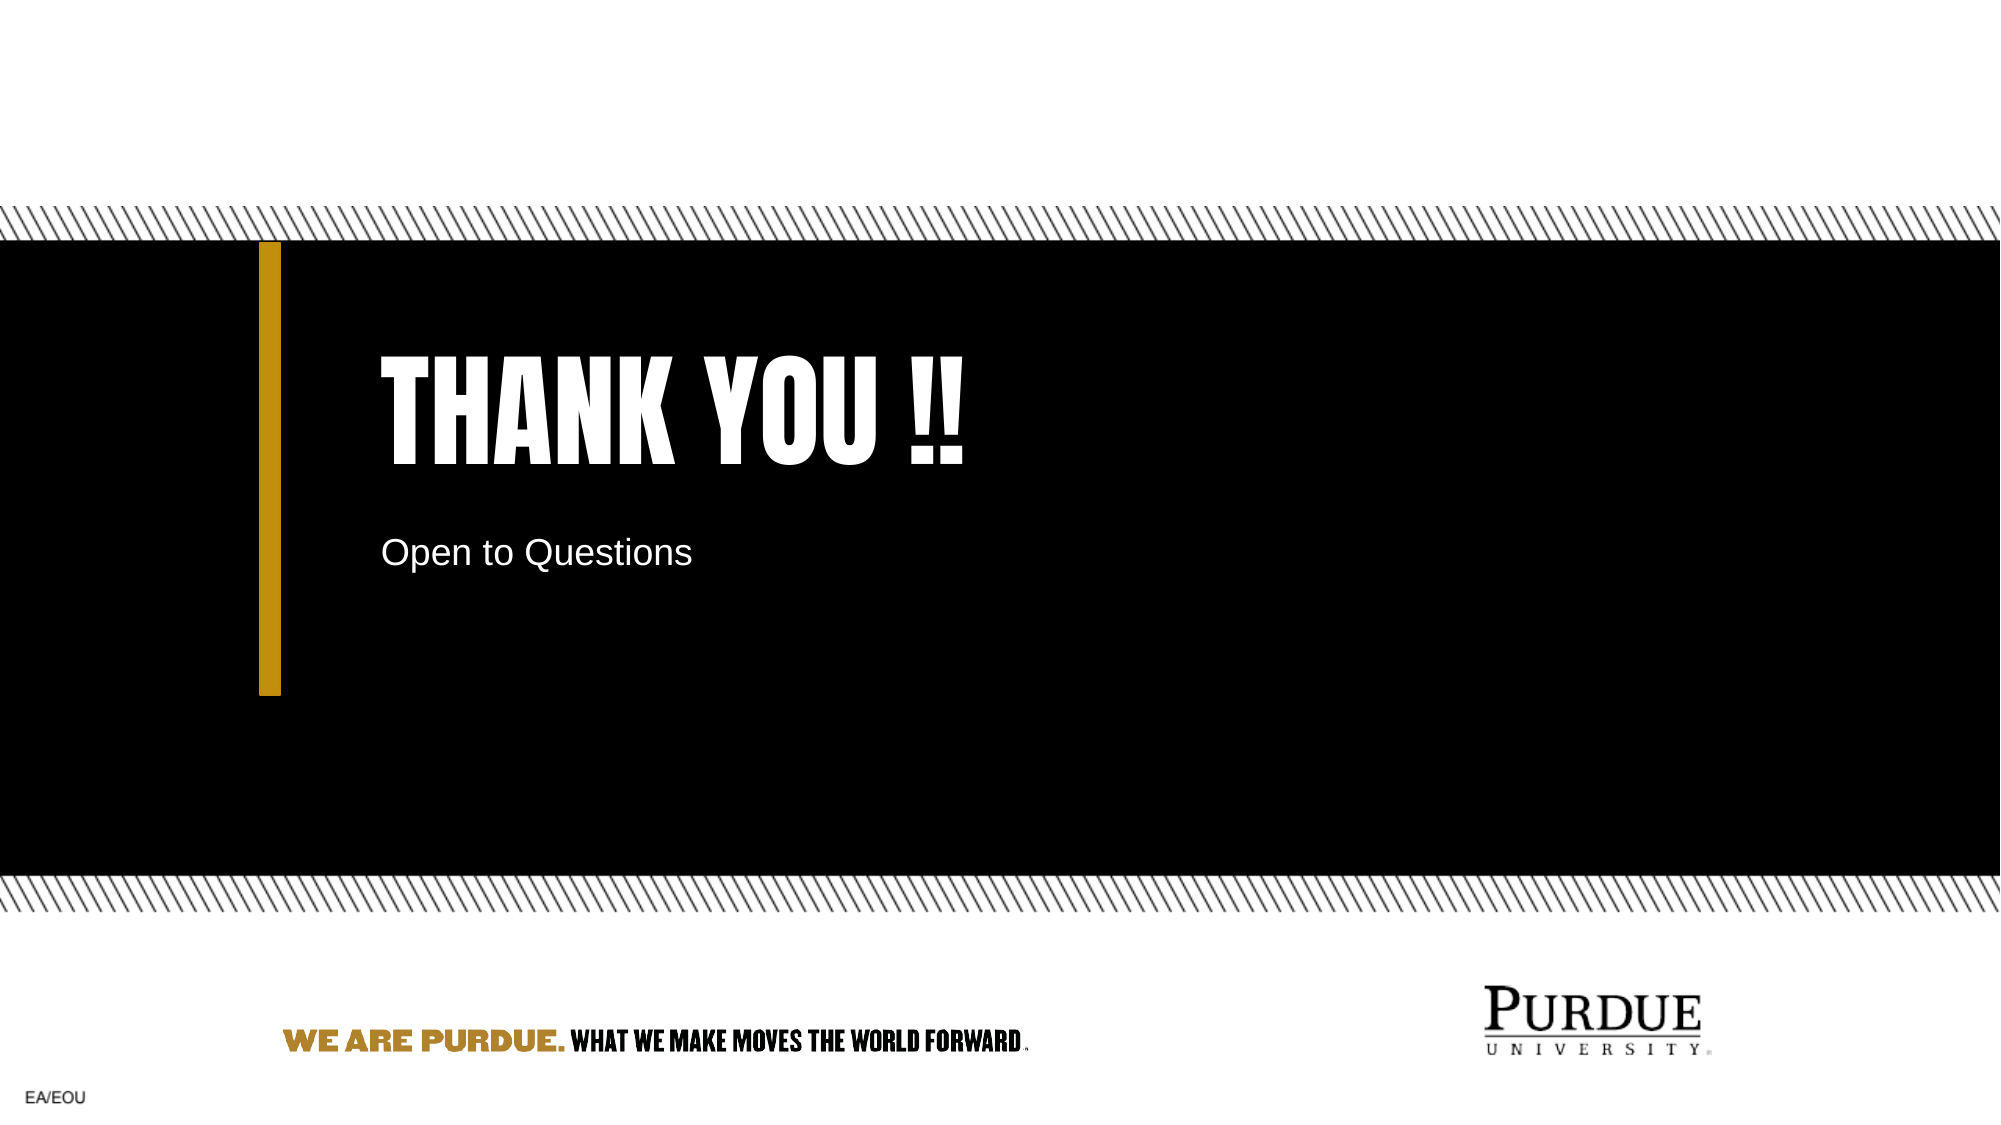

# Thank You !!
Open to Questions